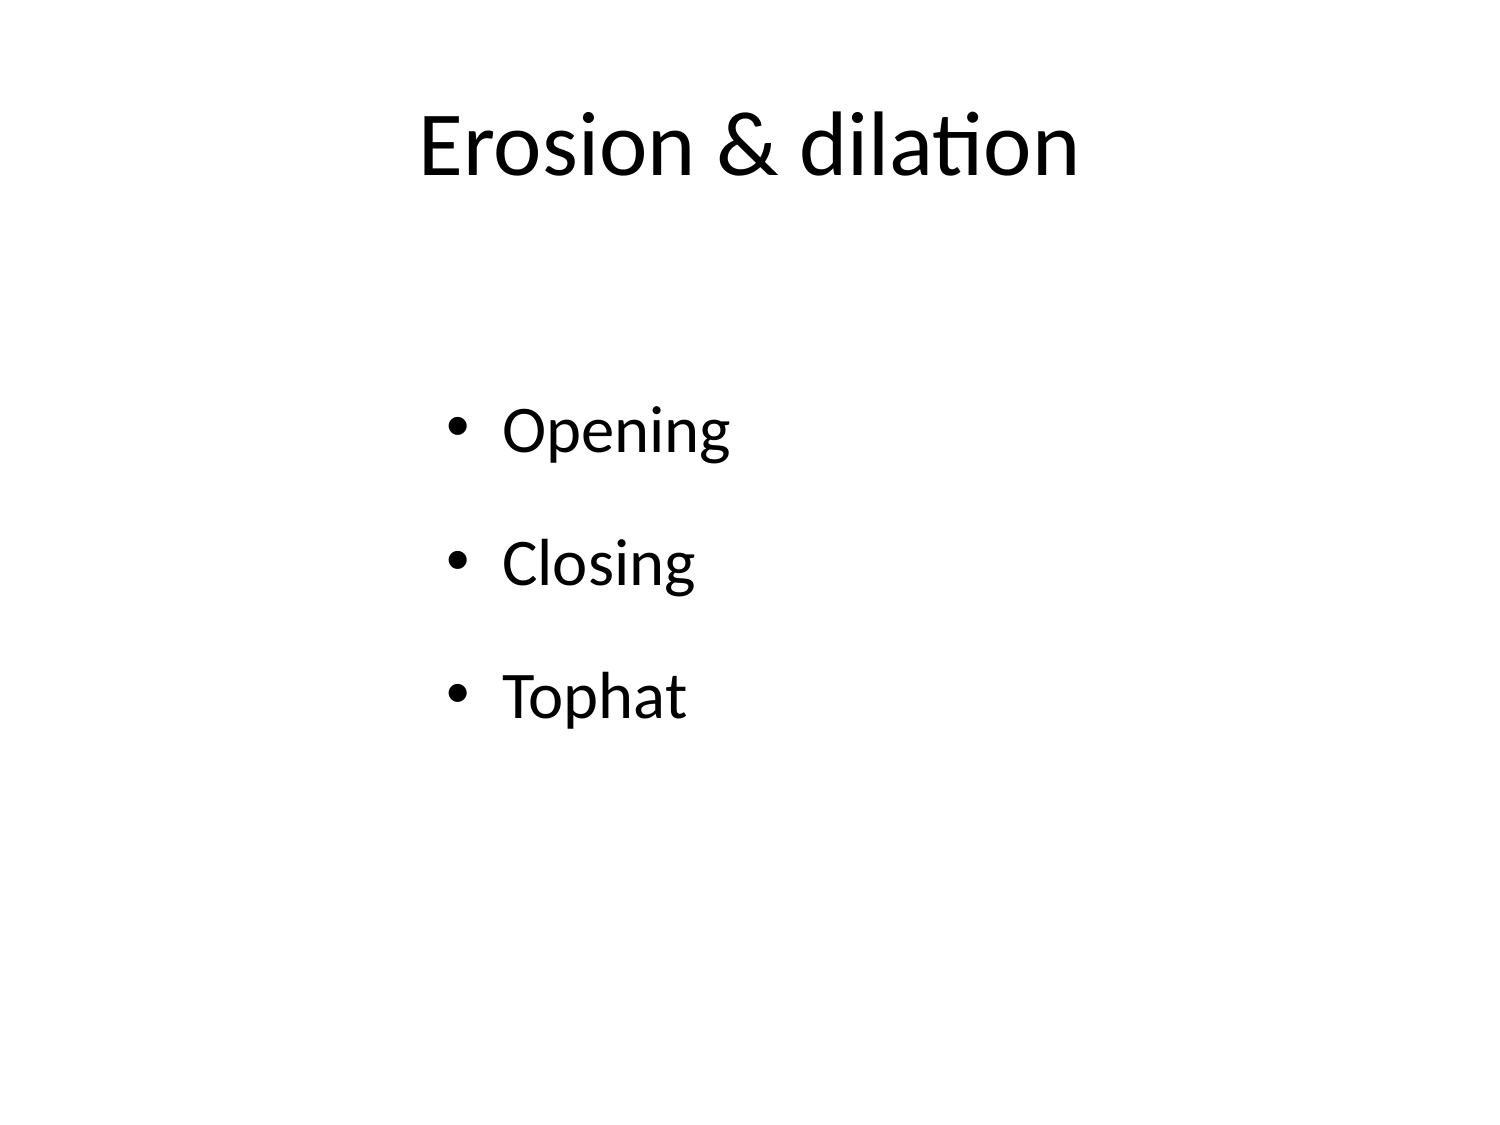

# Erosion & dilation
Opening
Closing
Tophat